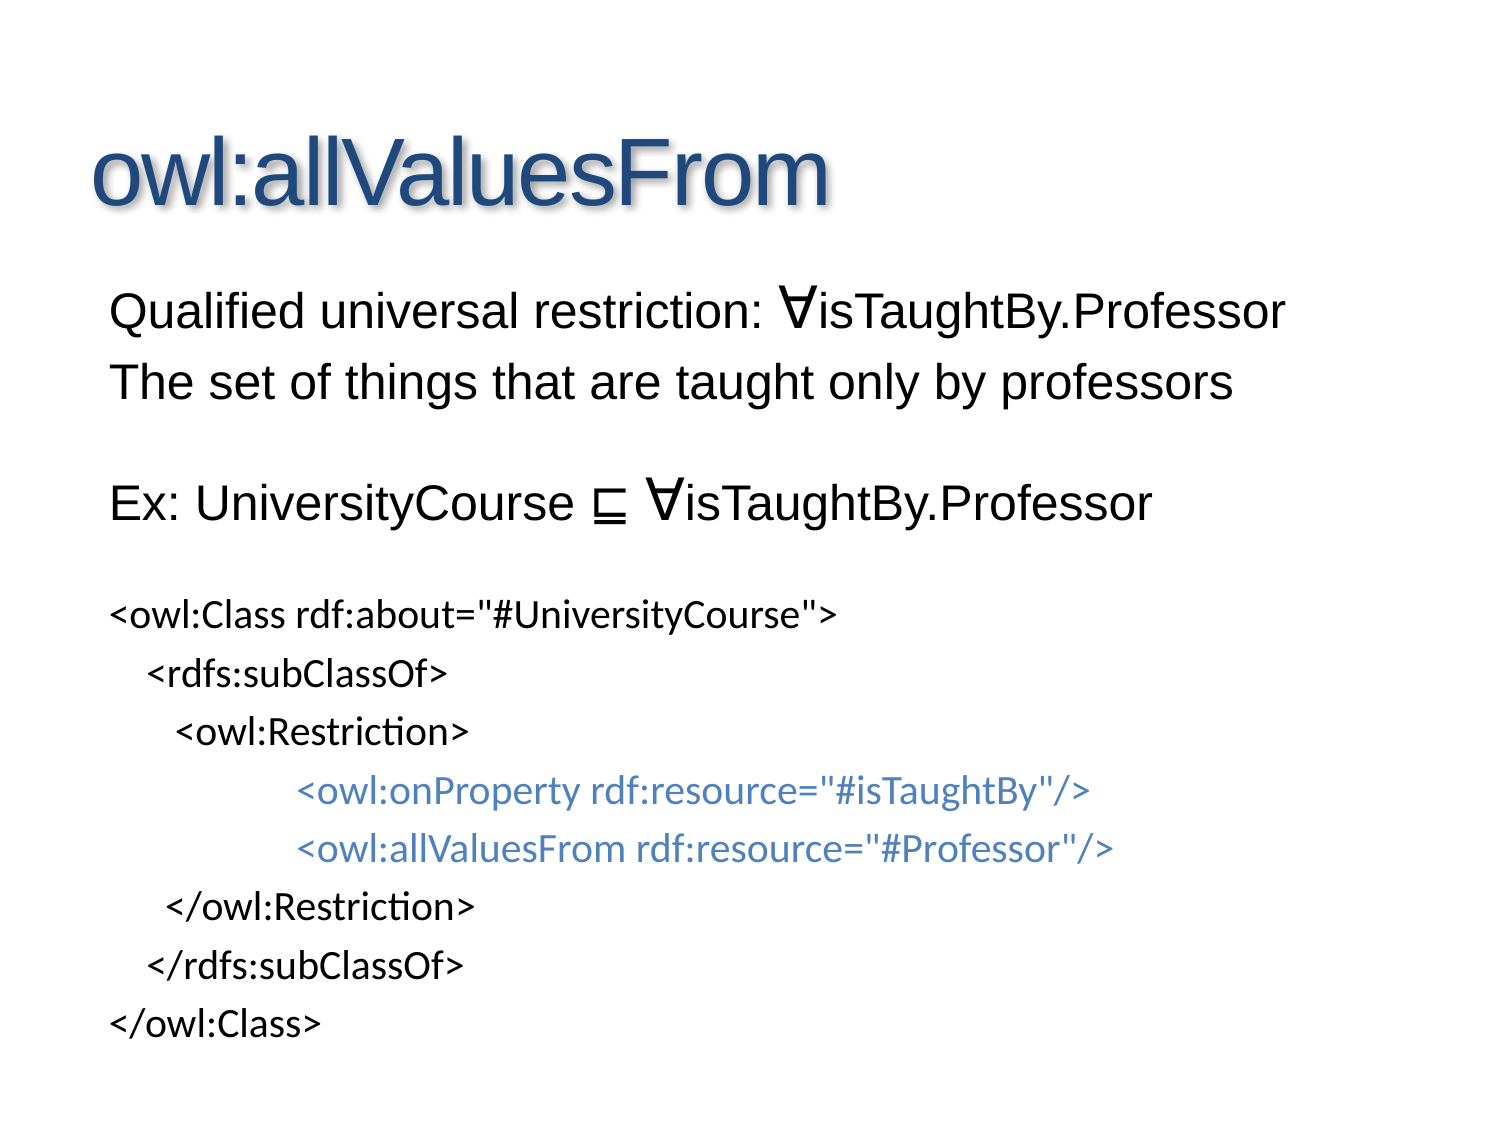

# owl:allValuesFrom
Qualified universal restriction: ∀isTaughtBy.Professor
The set of things that are taught only by professors

Ex: UniversityCourse ⊑ ∀isTaughtBy.Professor

<owl:Class rdf:about="#UniversityCourse">
	<rdfs:subClassOf>
	   <owl:Restriction>
		<owl:onProperty rdf:resource="#isTaughtBy"/>
		<owl:allValuesFrom rdf:resource="#Professor"/>
	  </owl:Restriction>
	</rdfs:subClassOf>
</owl:Class>